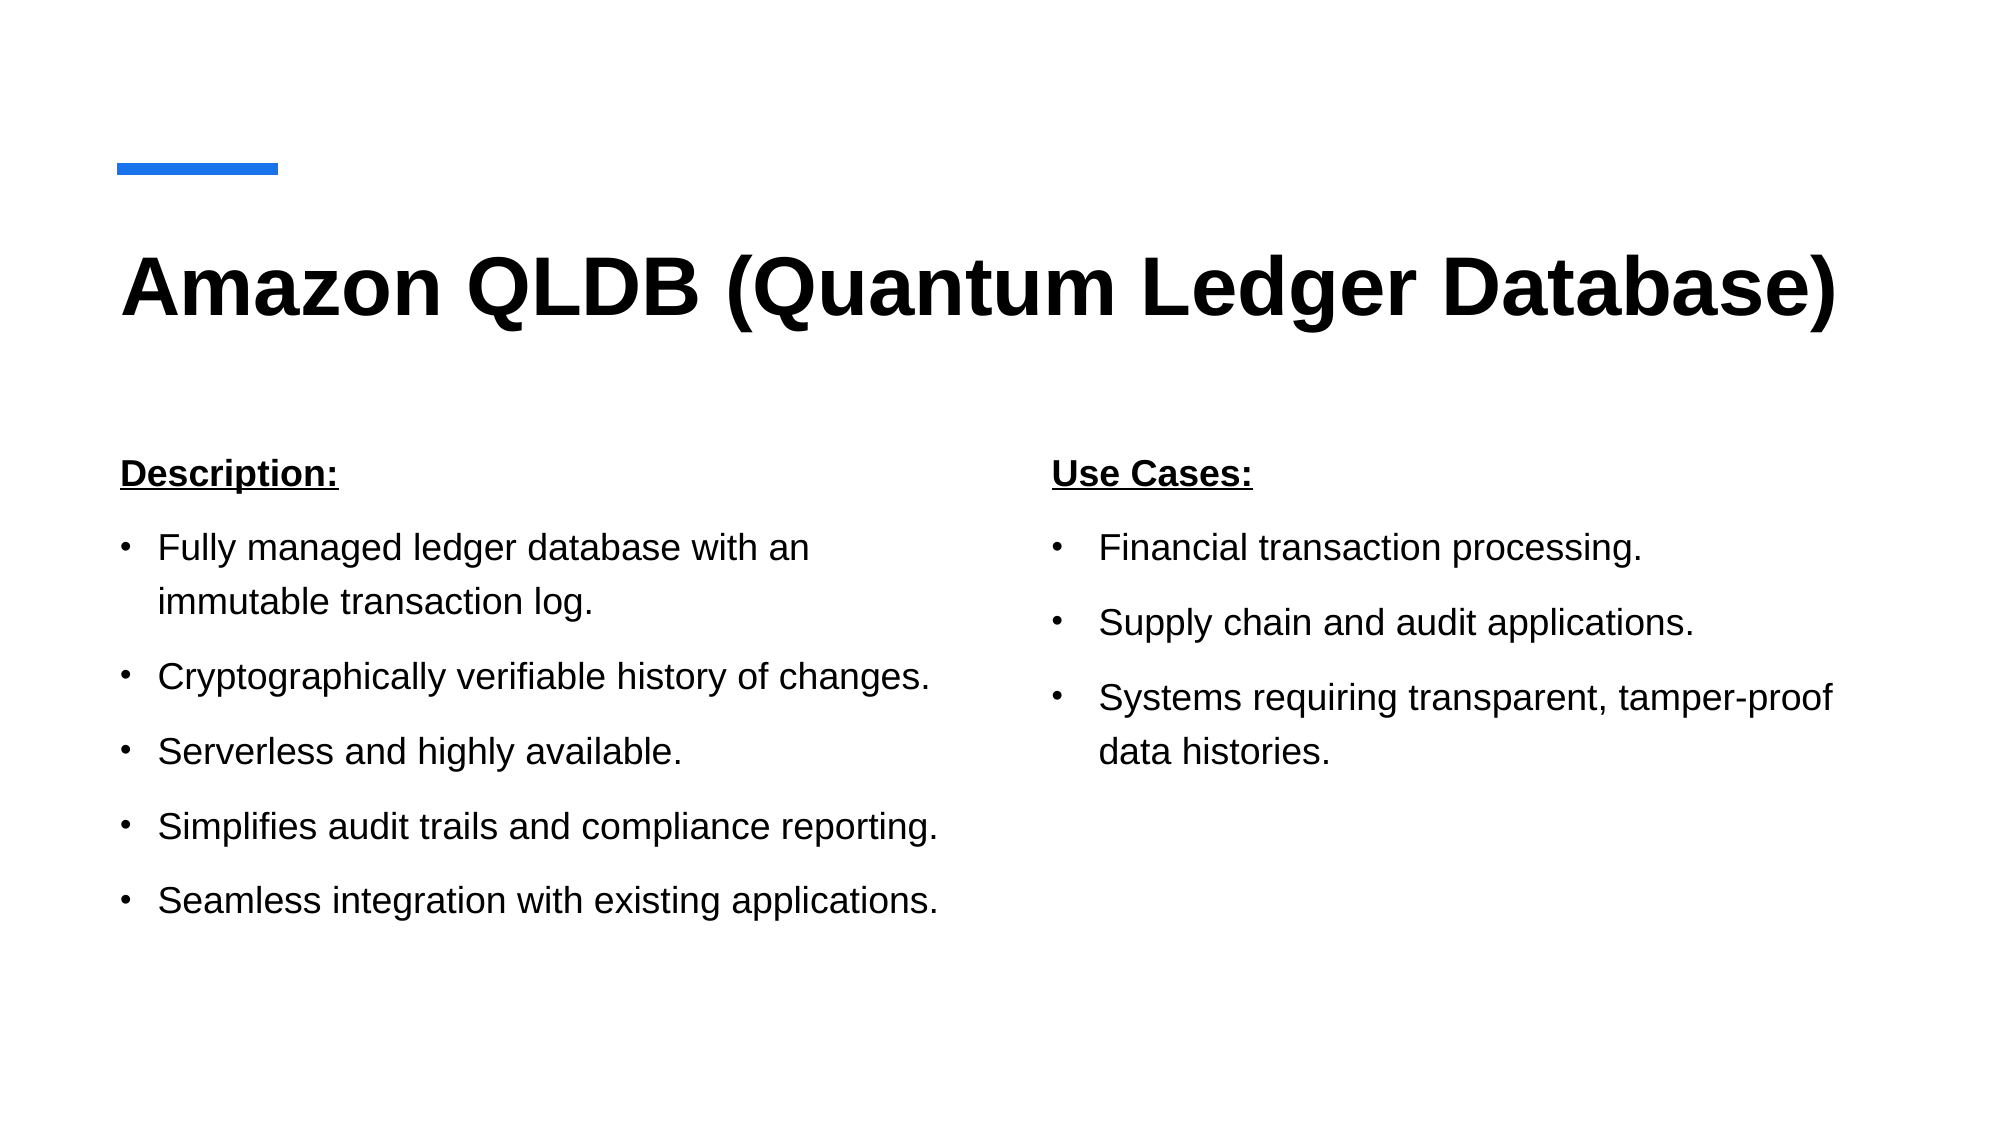

# Amazon QLDB (Quantum Ledger Database)
Description:
Fully managed ledger database with an immutable transaction log.
Cryptographically verifiable history of changes.
Serverless and highly available.
Simplifies audit trails and compliance reporting.
Seamless integration with existing applications.
Use Cases:
Financial transaction processing.
Supply chain and audit applications.
Systems requiring transparent, tamper-proof data histories.